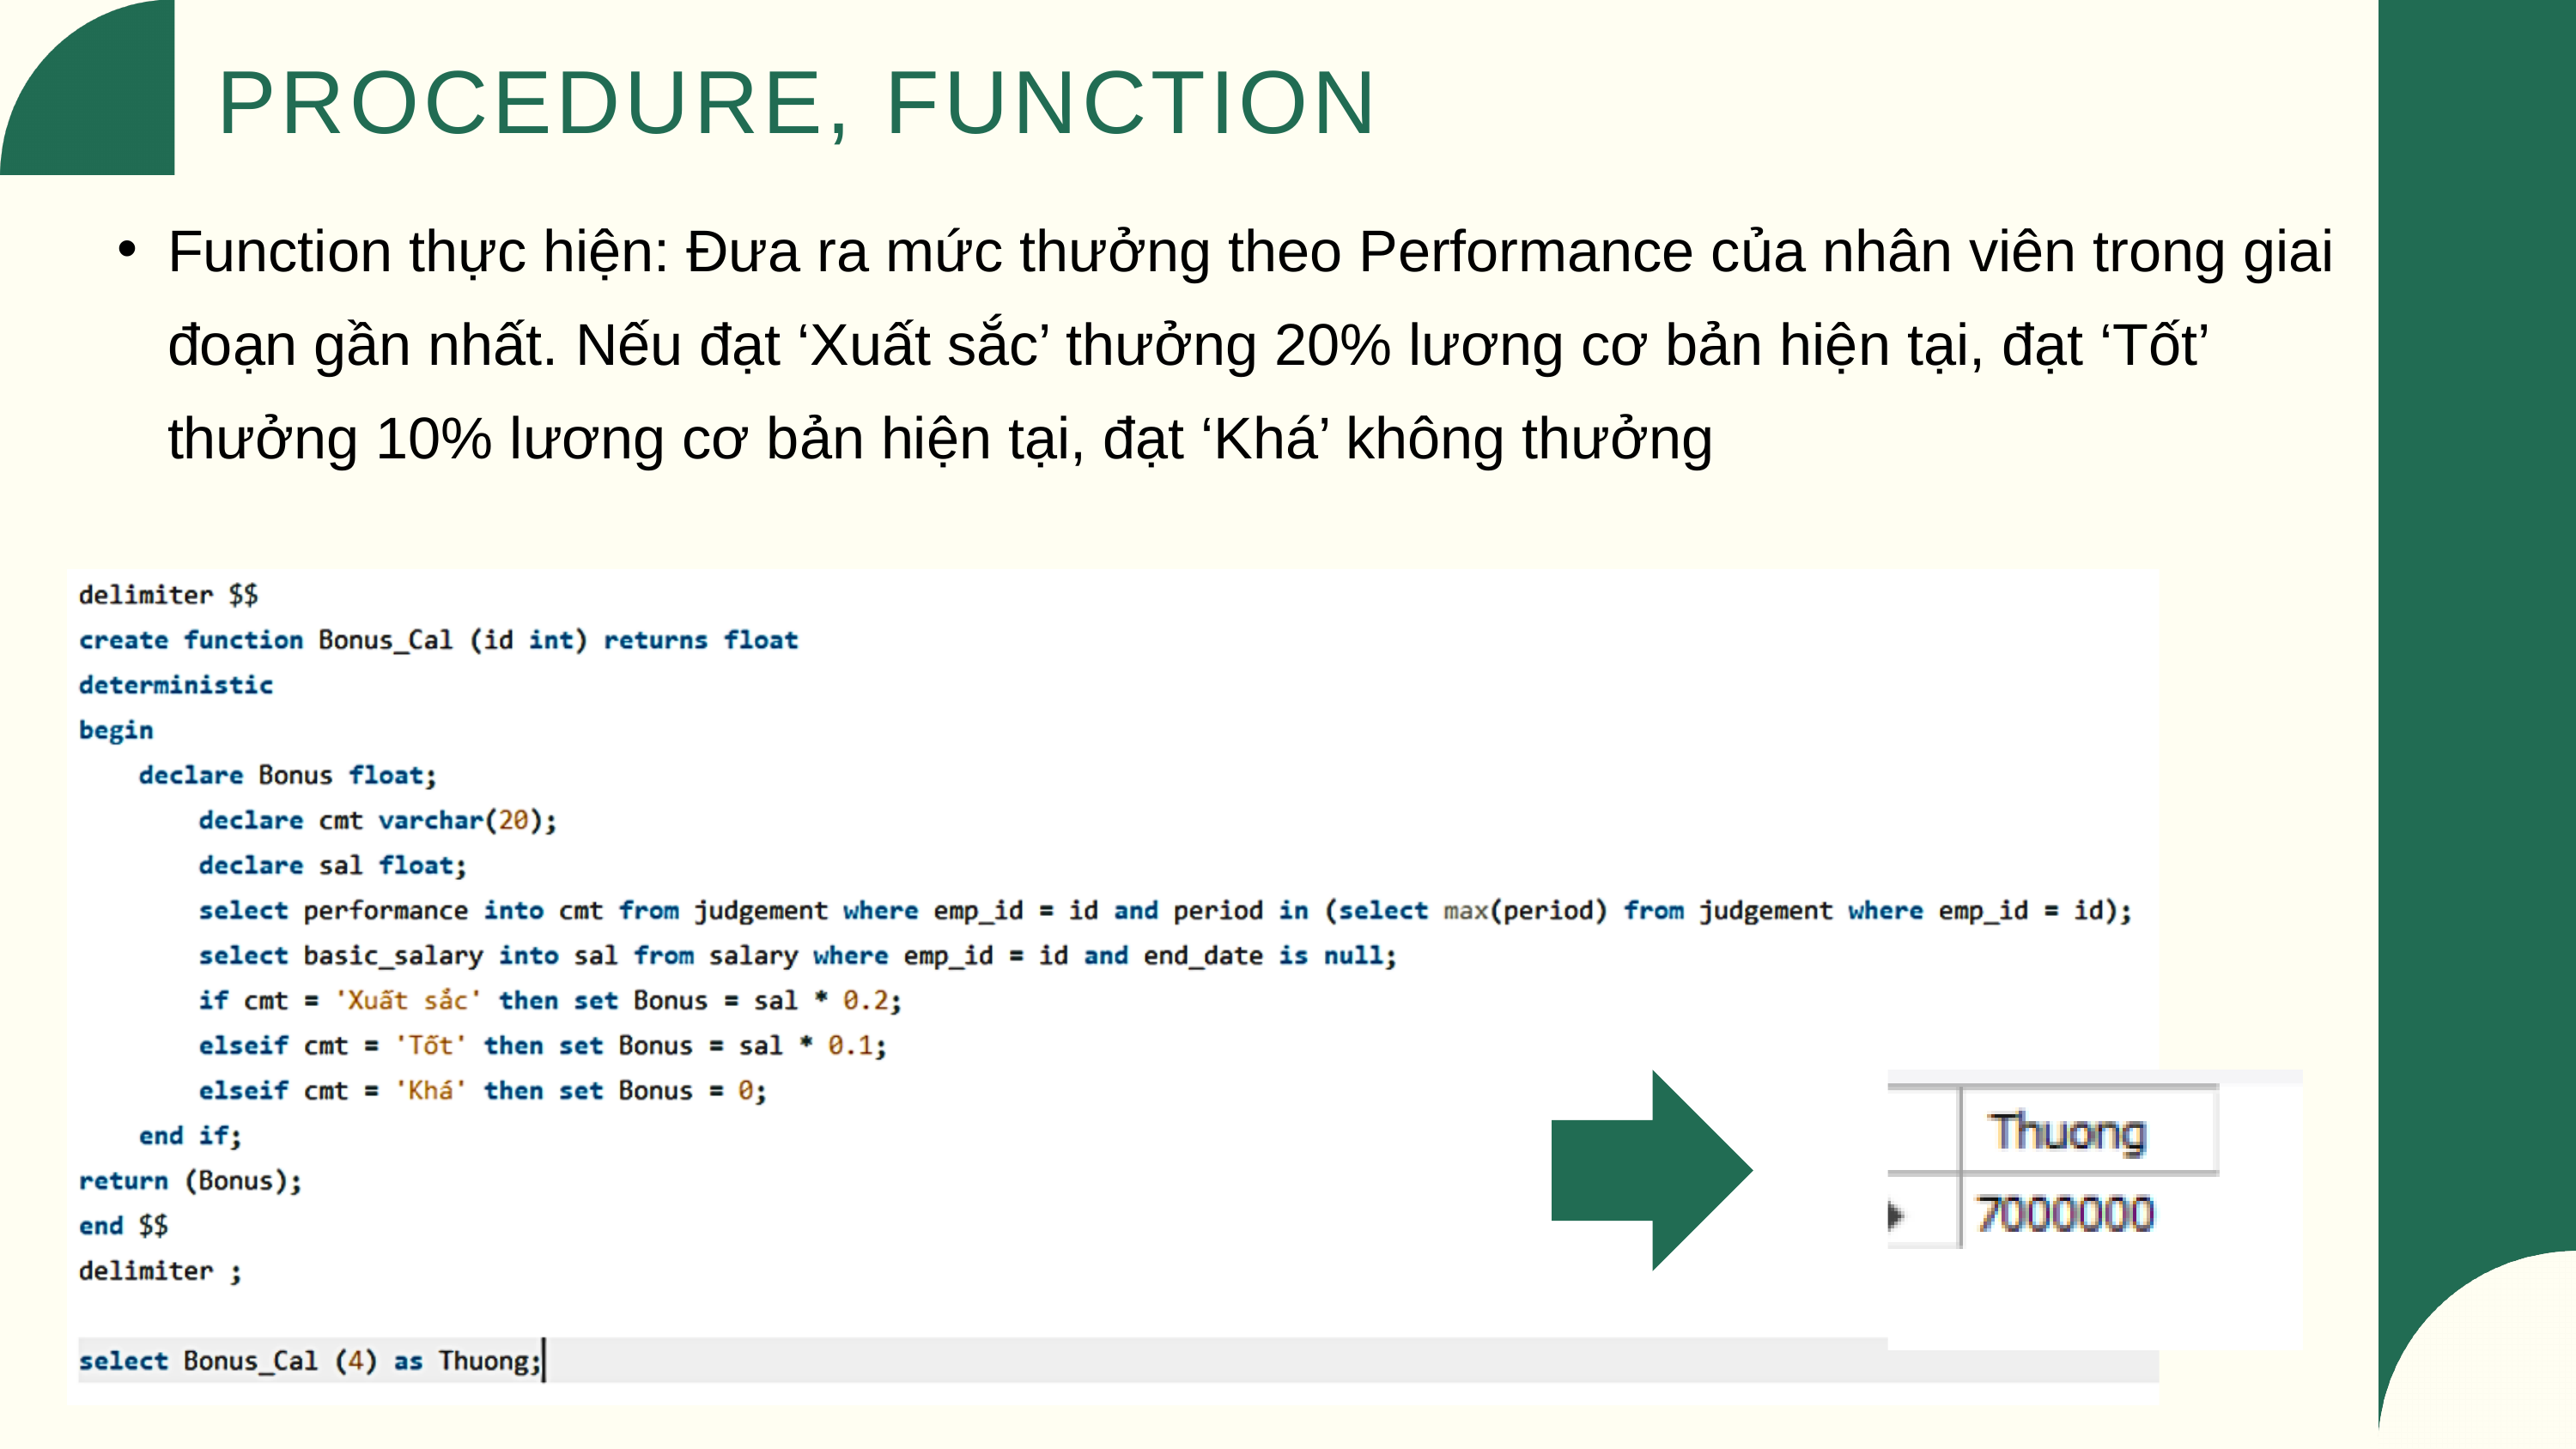

PROCEDURE, FUNCTION

Function thực hiện: Đưa ra mức thưởng theo Performance của nhân viên trong giai đoạn gần nhất. Nếu đạt ‘Xuất sắc’ thưởng 20% lương cơ bản hiện tại, đạt ‘Tốt’ thưởng 10% lương cơ bản hiện tại, đạt ‘Khá’ không thưởng